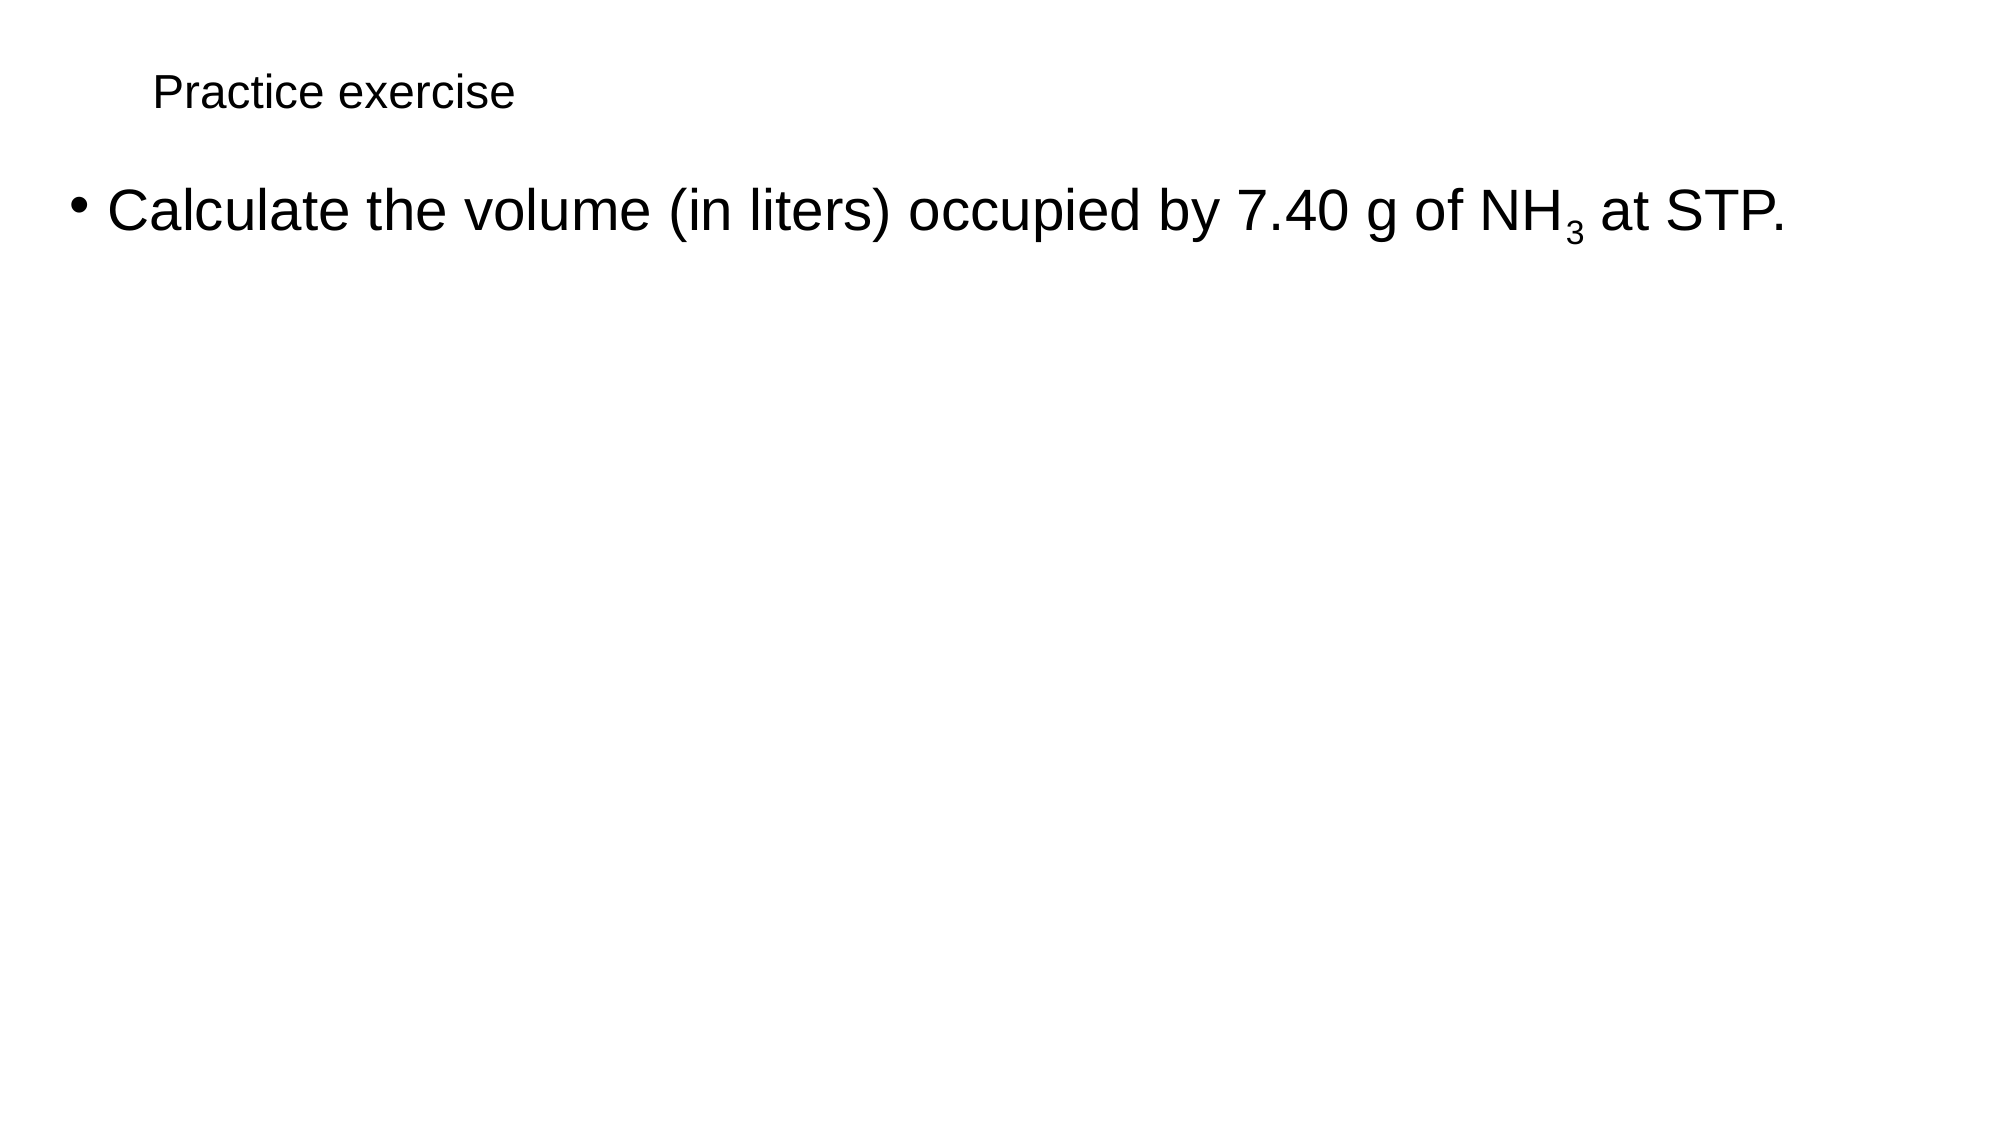

# Practice exercise
Calculate the volume (in liters) occupied by 7.40 g of NH3 at STP.